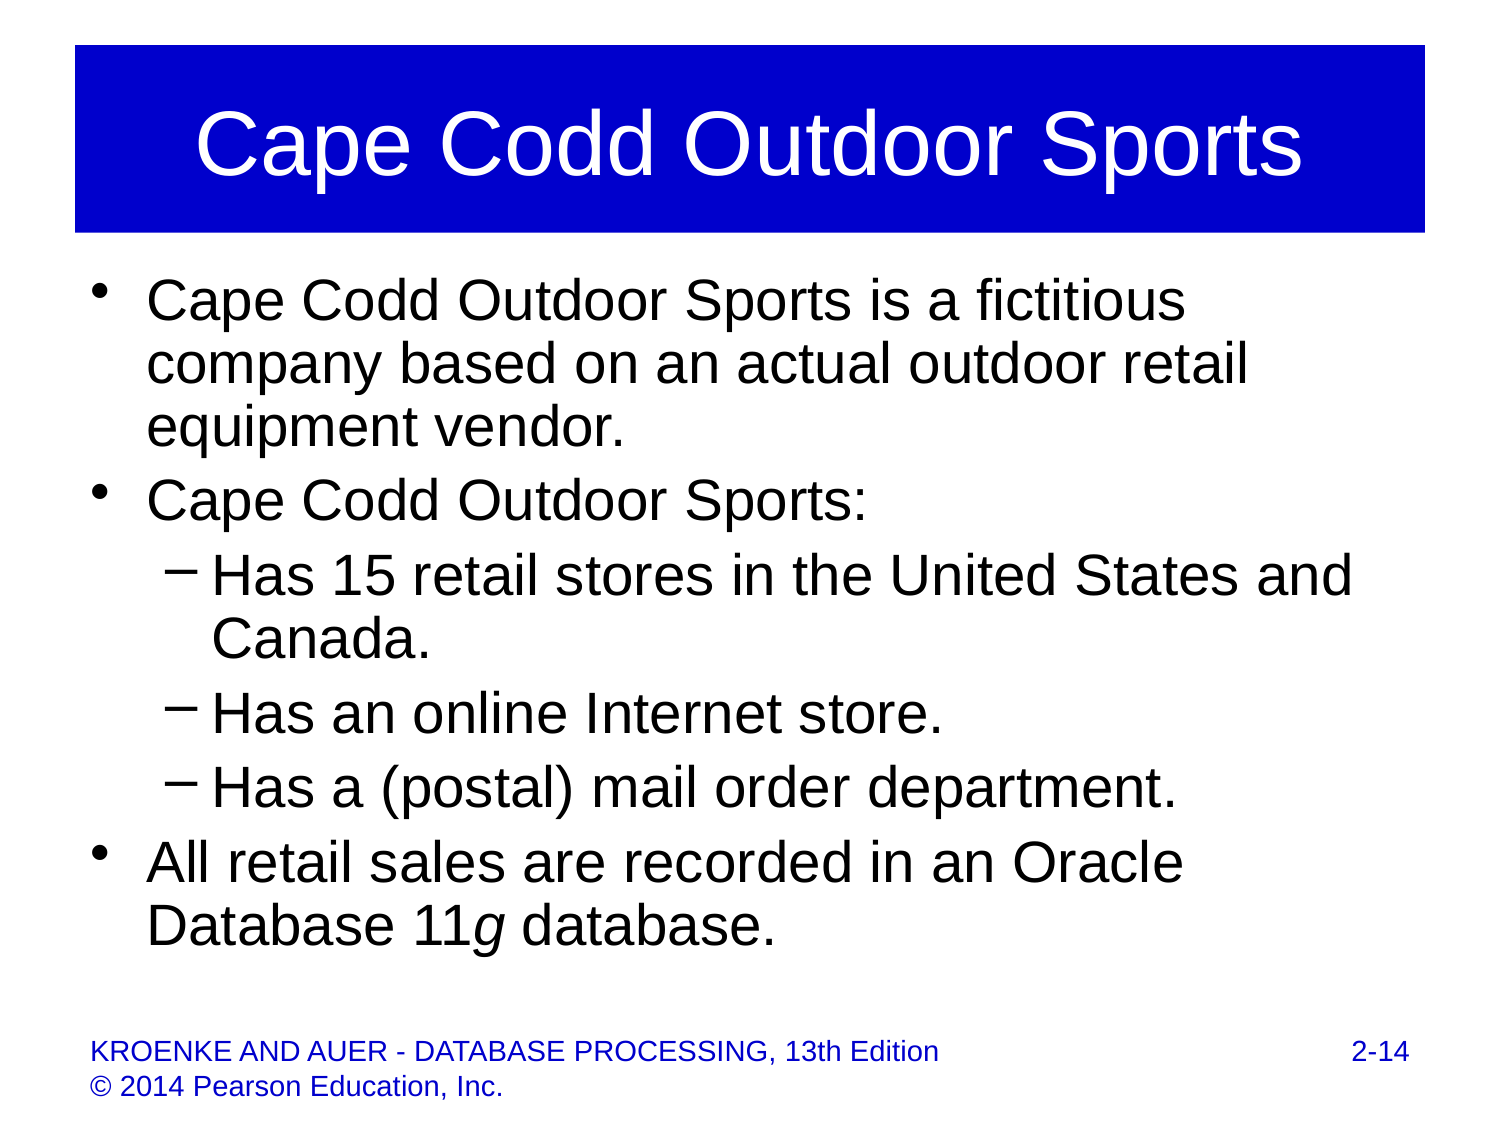

# Cape Codd Outdoor Sports
Cape Codd Outdoor Sports is a fictitious company based on an actual outdoor retail equipment vendor.
Cape Codd Outdoor Sports:
Has 15 retail stores in the United States and Canada.
Has an online Internet store.
Has a (postal) mail order department.
All retail sales are recorded in an Oracle Database 11g database.
2-14

KROENKE AND AUER - DATABASE PROCESSING, 13th Edition  © 2014 Pearson Education, Inc.